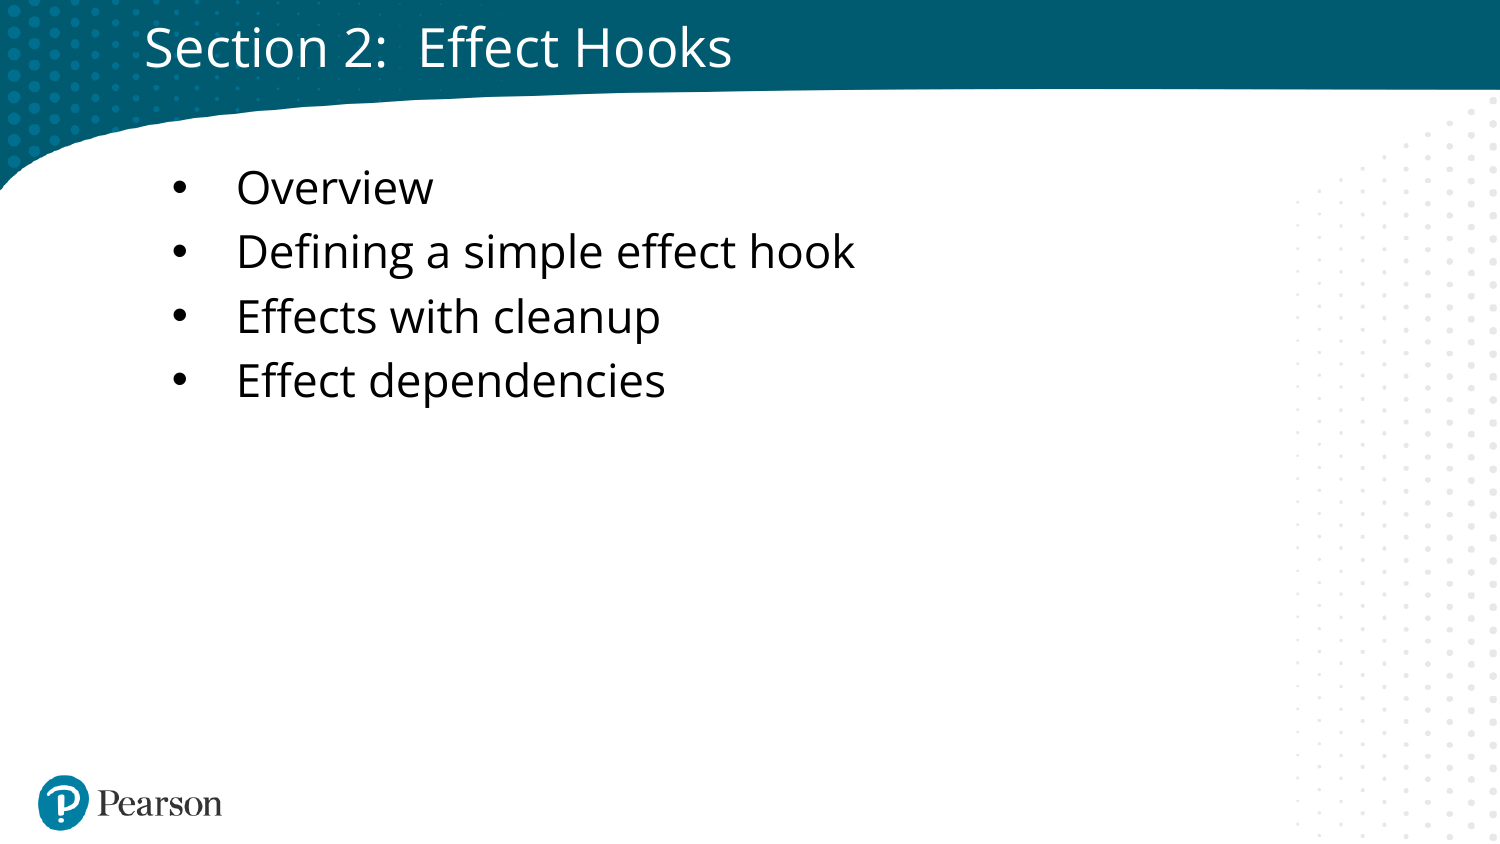

# Section 2:  Effect Hooks
Overview
Defining a simple effect hook
Effects with cleanup
Effect dependencies